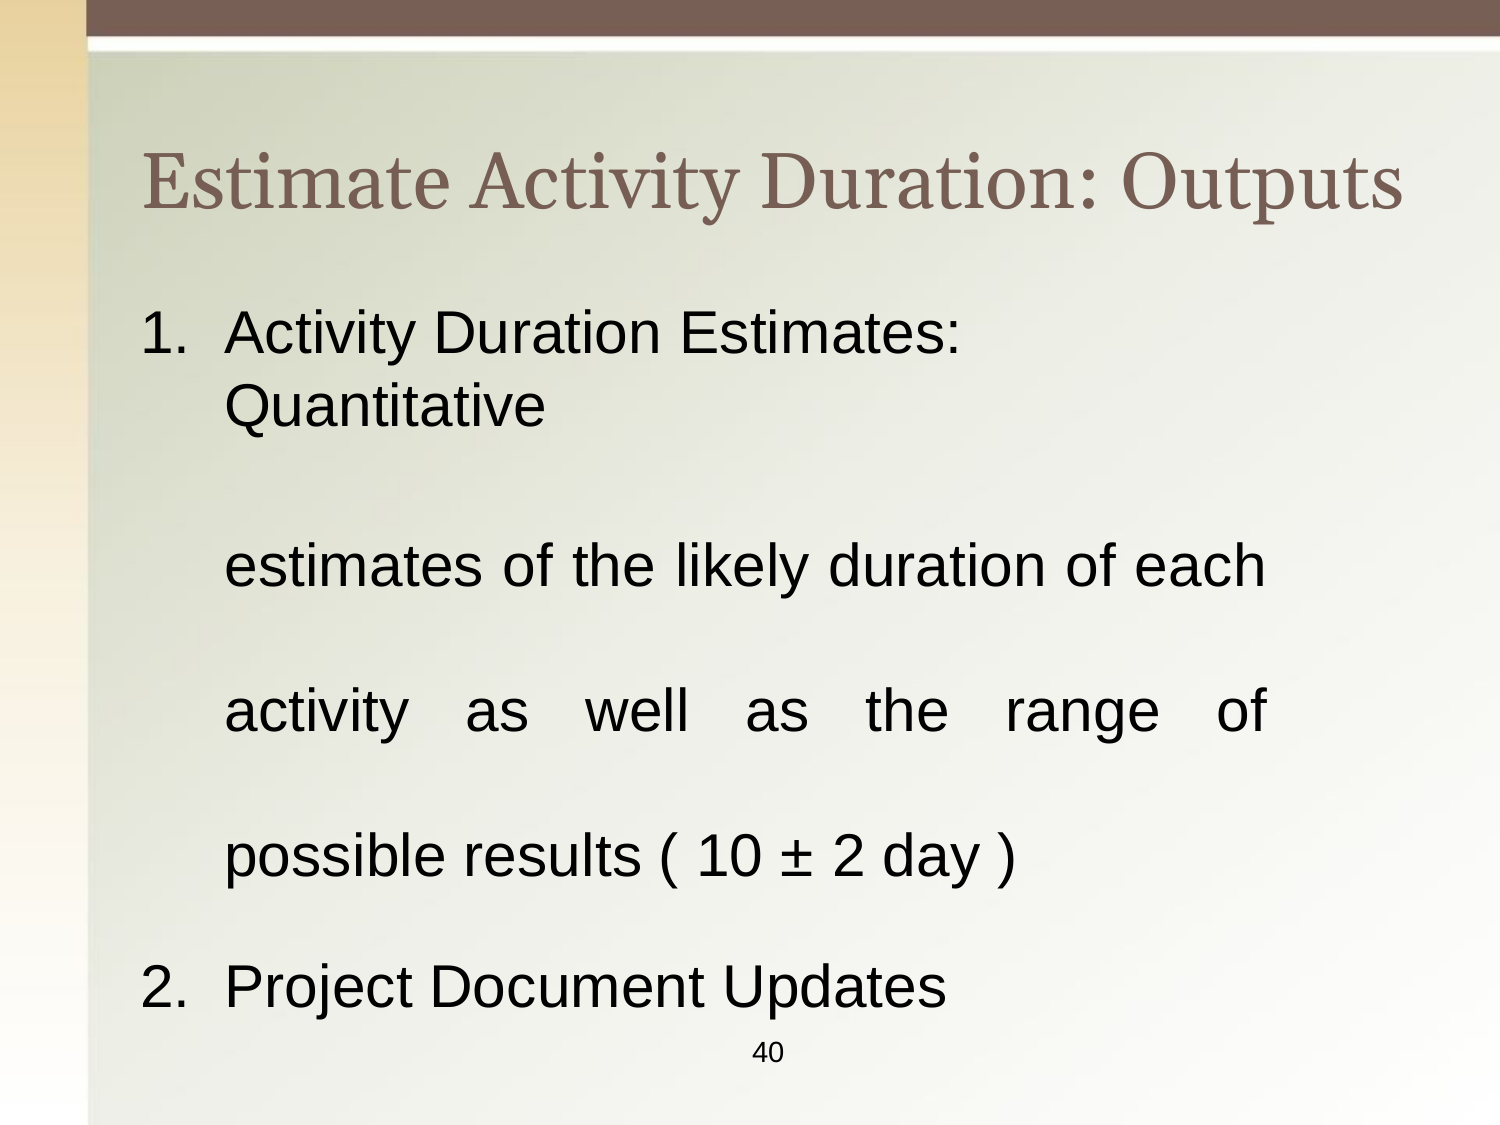

# Estimate Activity Duration: Outputs
Activity Duration Estimates: Quantitative
estimates of the likely duration of each activity as well as the range of possible results ( 10 ± 2 day )

Project Document Updates
40